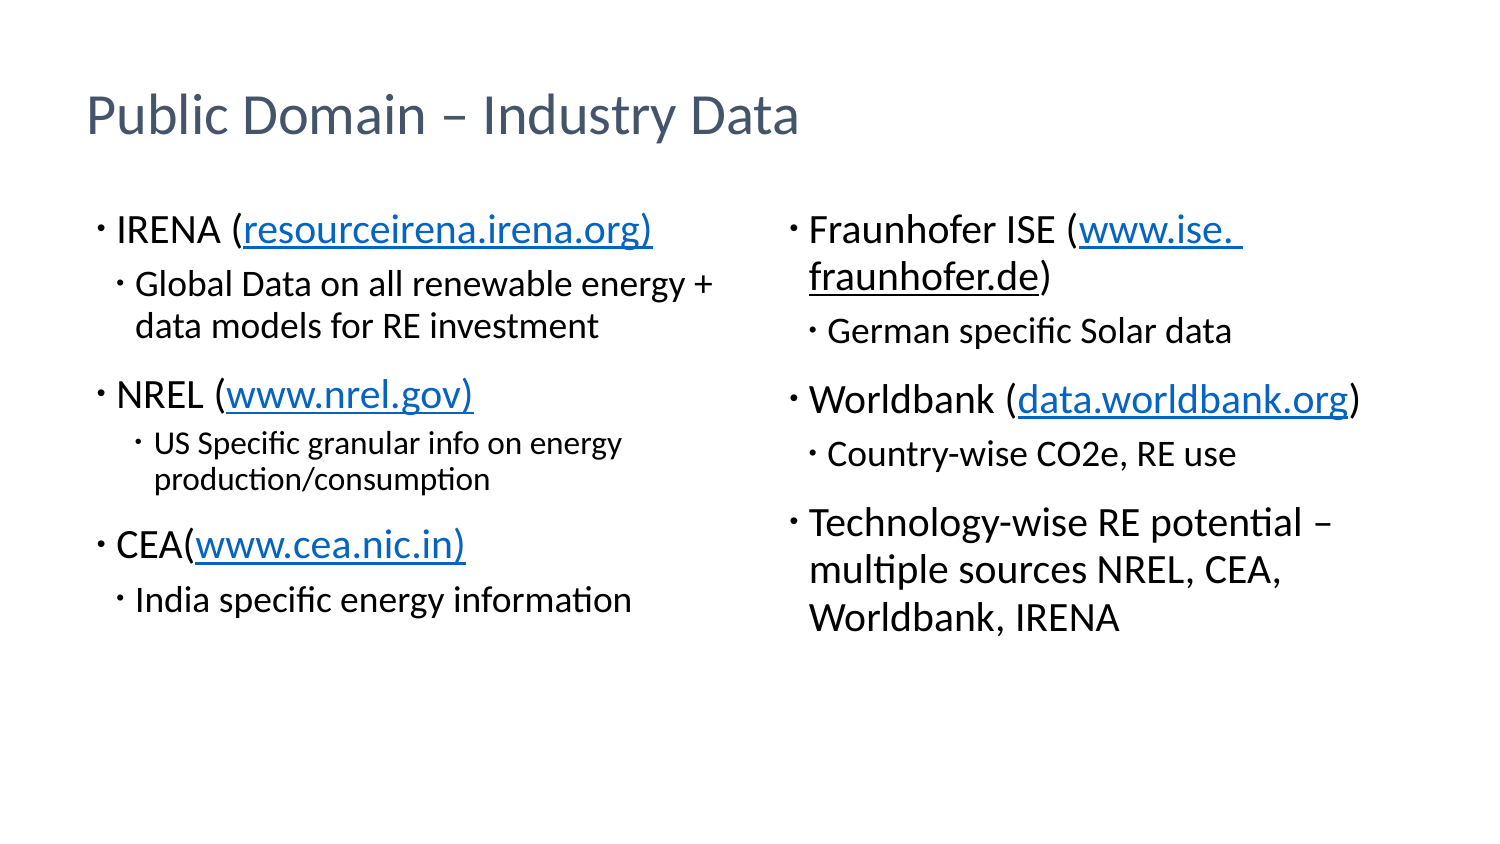

# Public Domain – Industry Data
IRENA (resourceirena.irena.org)
Global Data on all renewable energy + data models for RE investment
NREL (www.nrel.gov)
US Specific granular info on energy production/consumption
CEA(www.cea.nic.in)
India specific energy information
Fraunhofer ISE (www.ise. fraunhofer.de)
German specific Solar data
Worldbank (data.worldbank.org)
Country-wise CO2e, RE use
Technology-wise RE potential – multiple sources NREL, CEA, Worldbank, IRENA